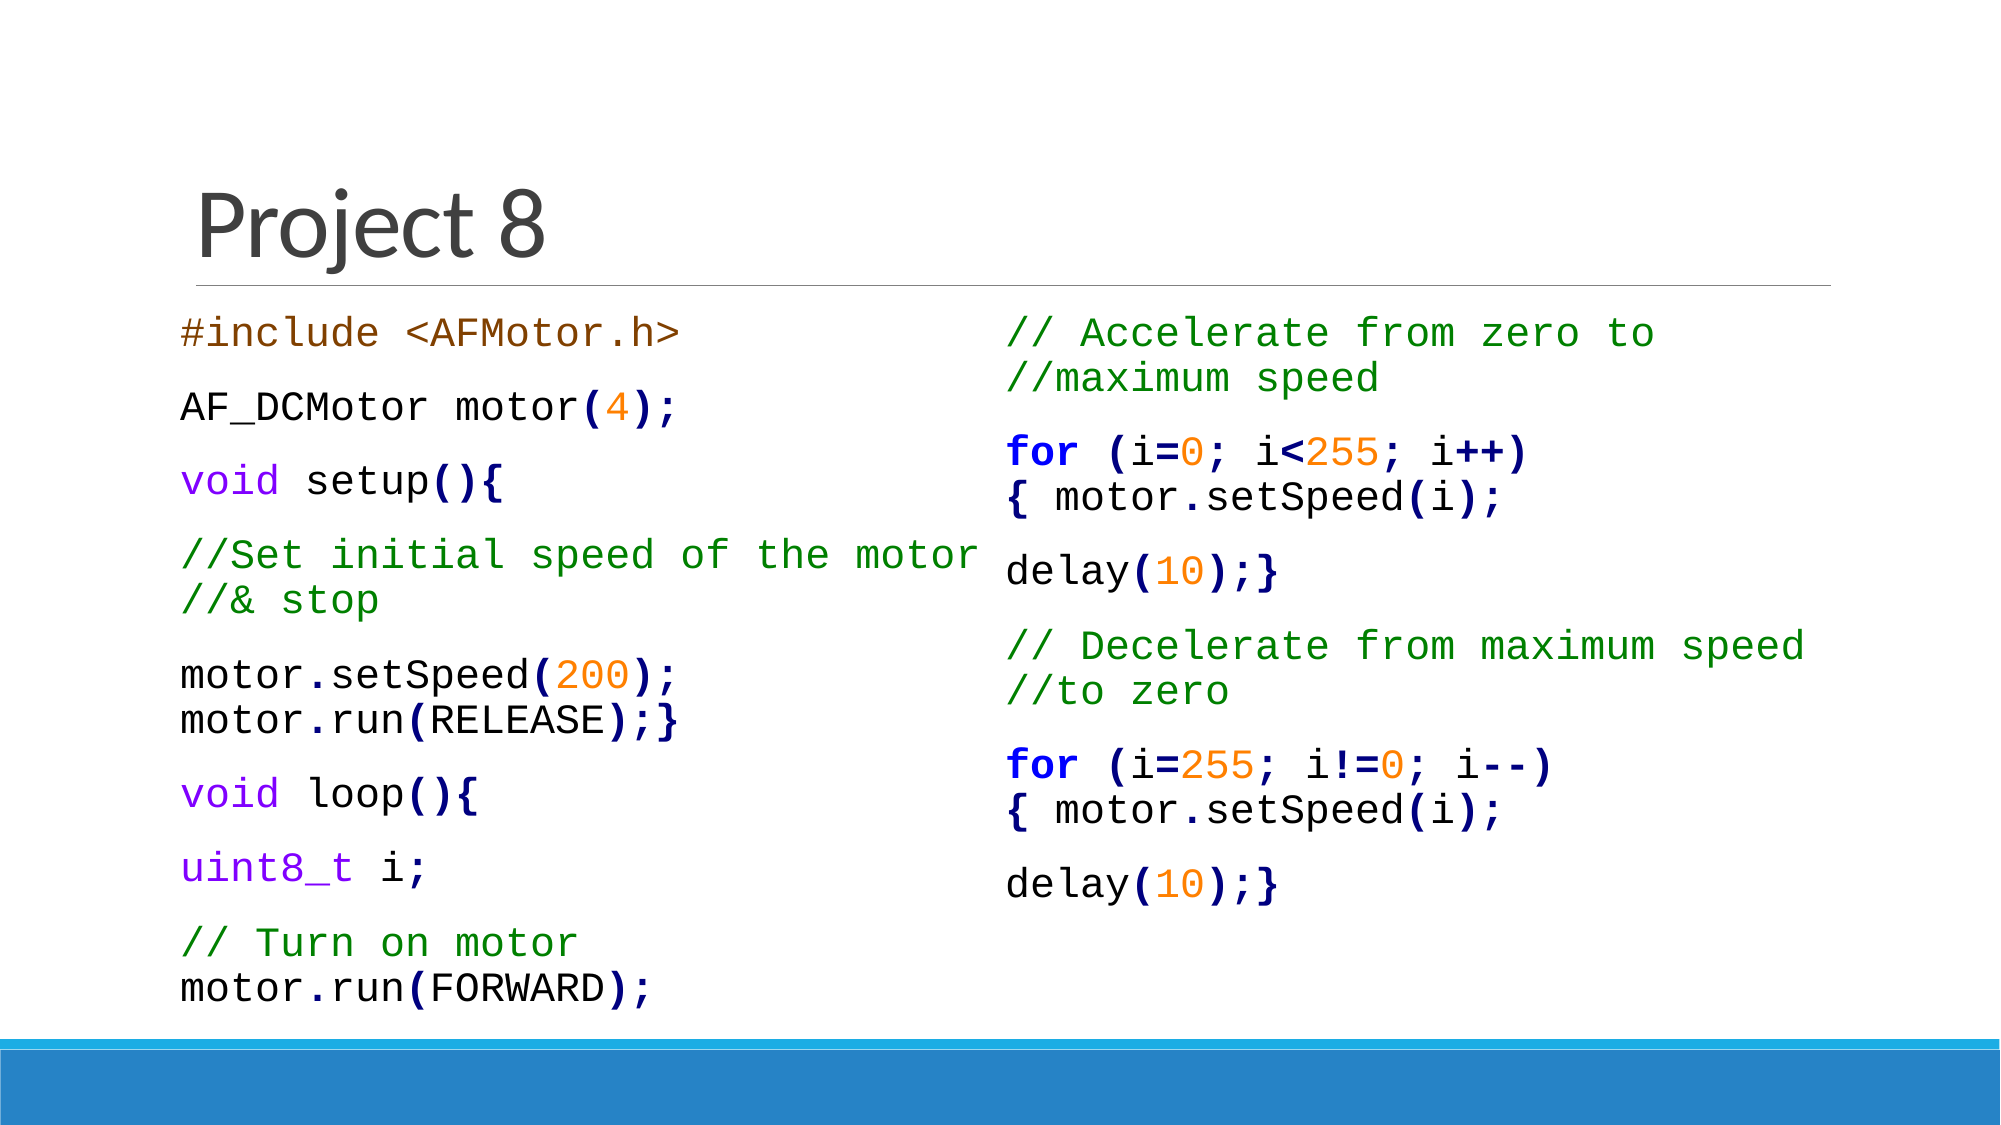

# Project 8
#include <AFMotor.h>
AF_DCMotor motor(4);
void setup(){
//Set initial speed of the motor //& stop
motor.setSpeed(200); motor.run(RELEASE);}
void loop(){
uint8_t i;
// Turn on motor motor.run(FORWARD);
// Accelerate from zero to //maximum speed
for (i=0; i<255; i++){ motor.setSpeed(i);
delay(10);}
// Decelerate from maximum speed //to zero
for (i=255; i!=0; i--){ motor.setSpeed(i);
delay(10);}